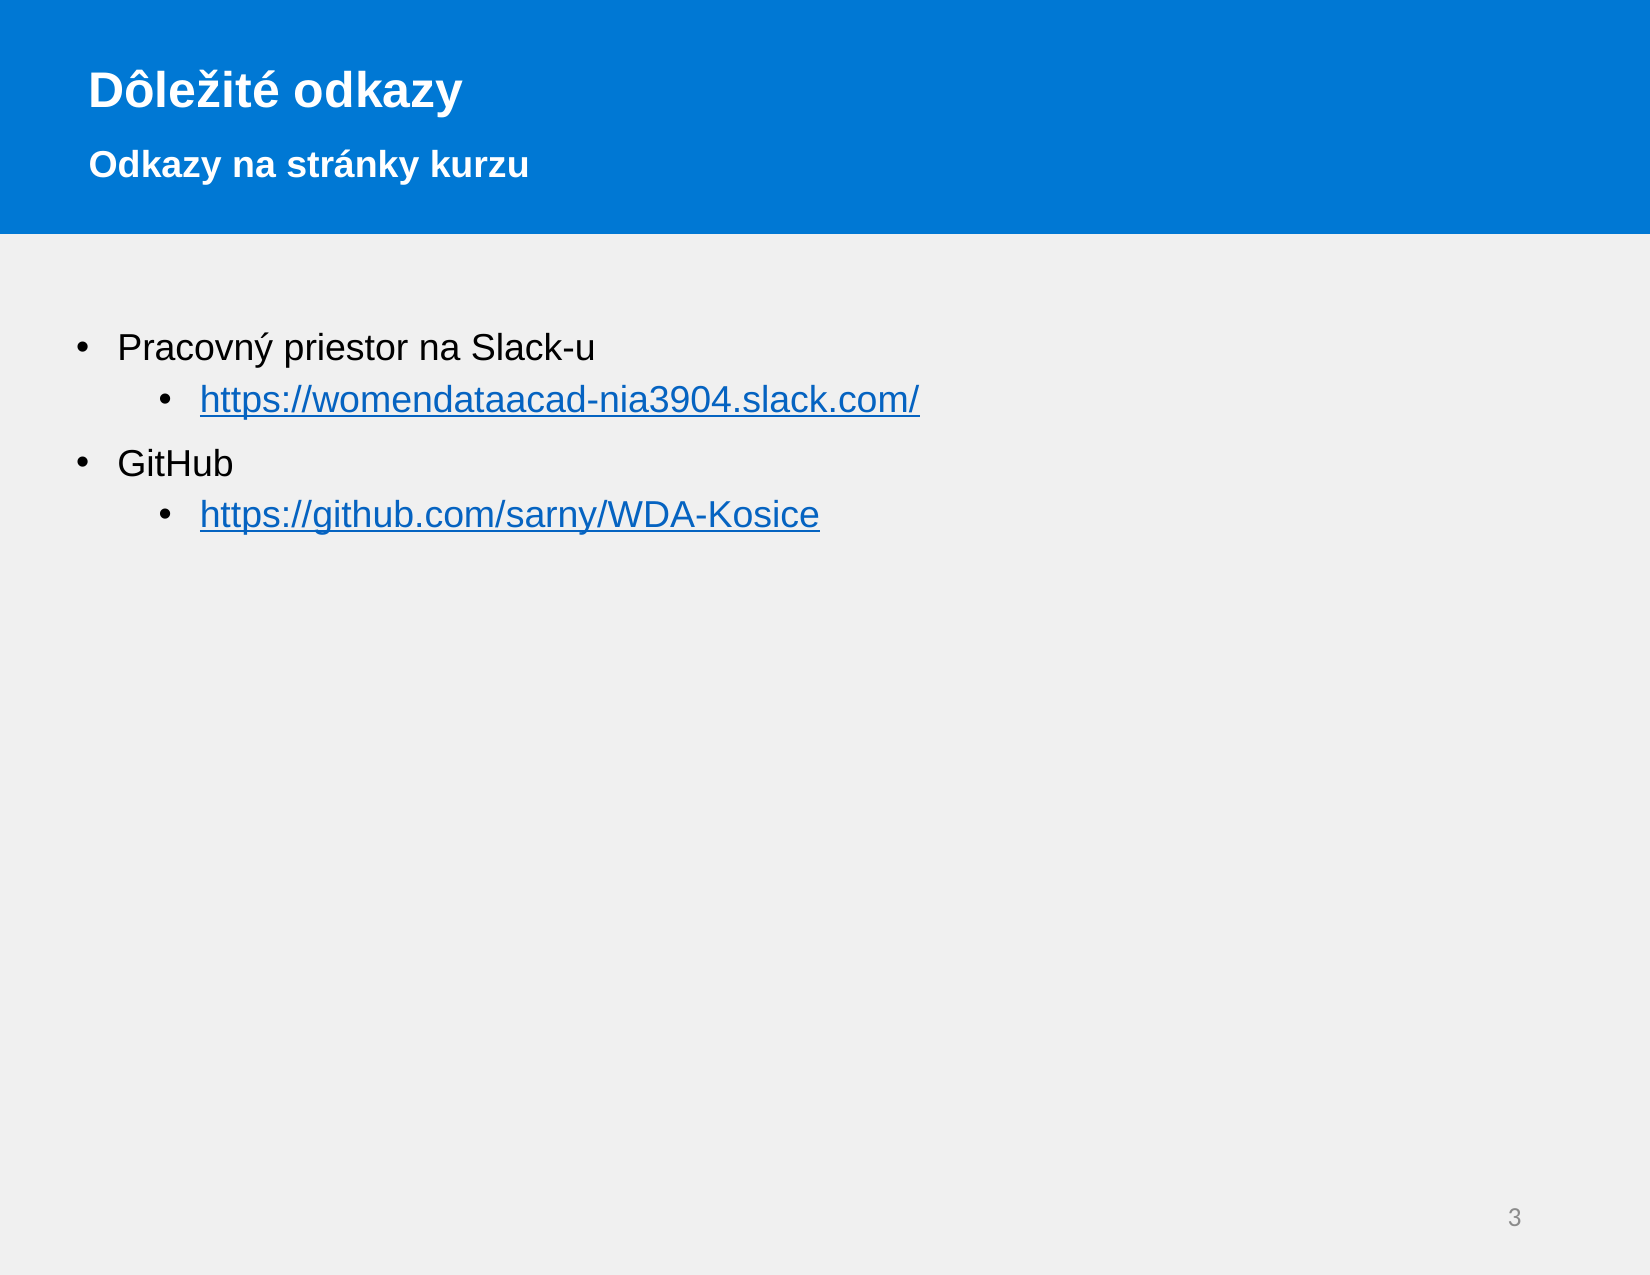

Dôležité odkazy
Odkazy na stránky kurzu
Pracovný priestor na Slack-u
https://womendataacad-nia3904.slack.com/
GitHub
https://github.com/sarny/WDA-Kosice

3